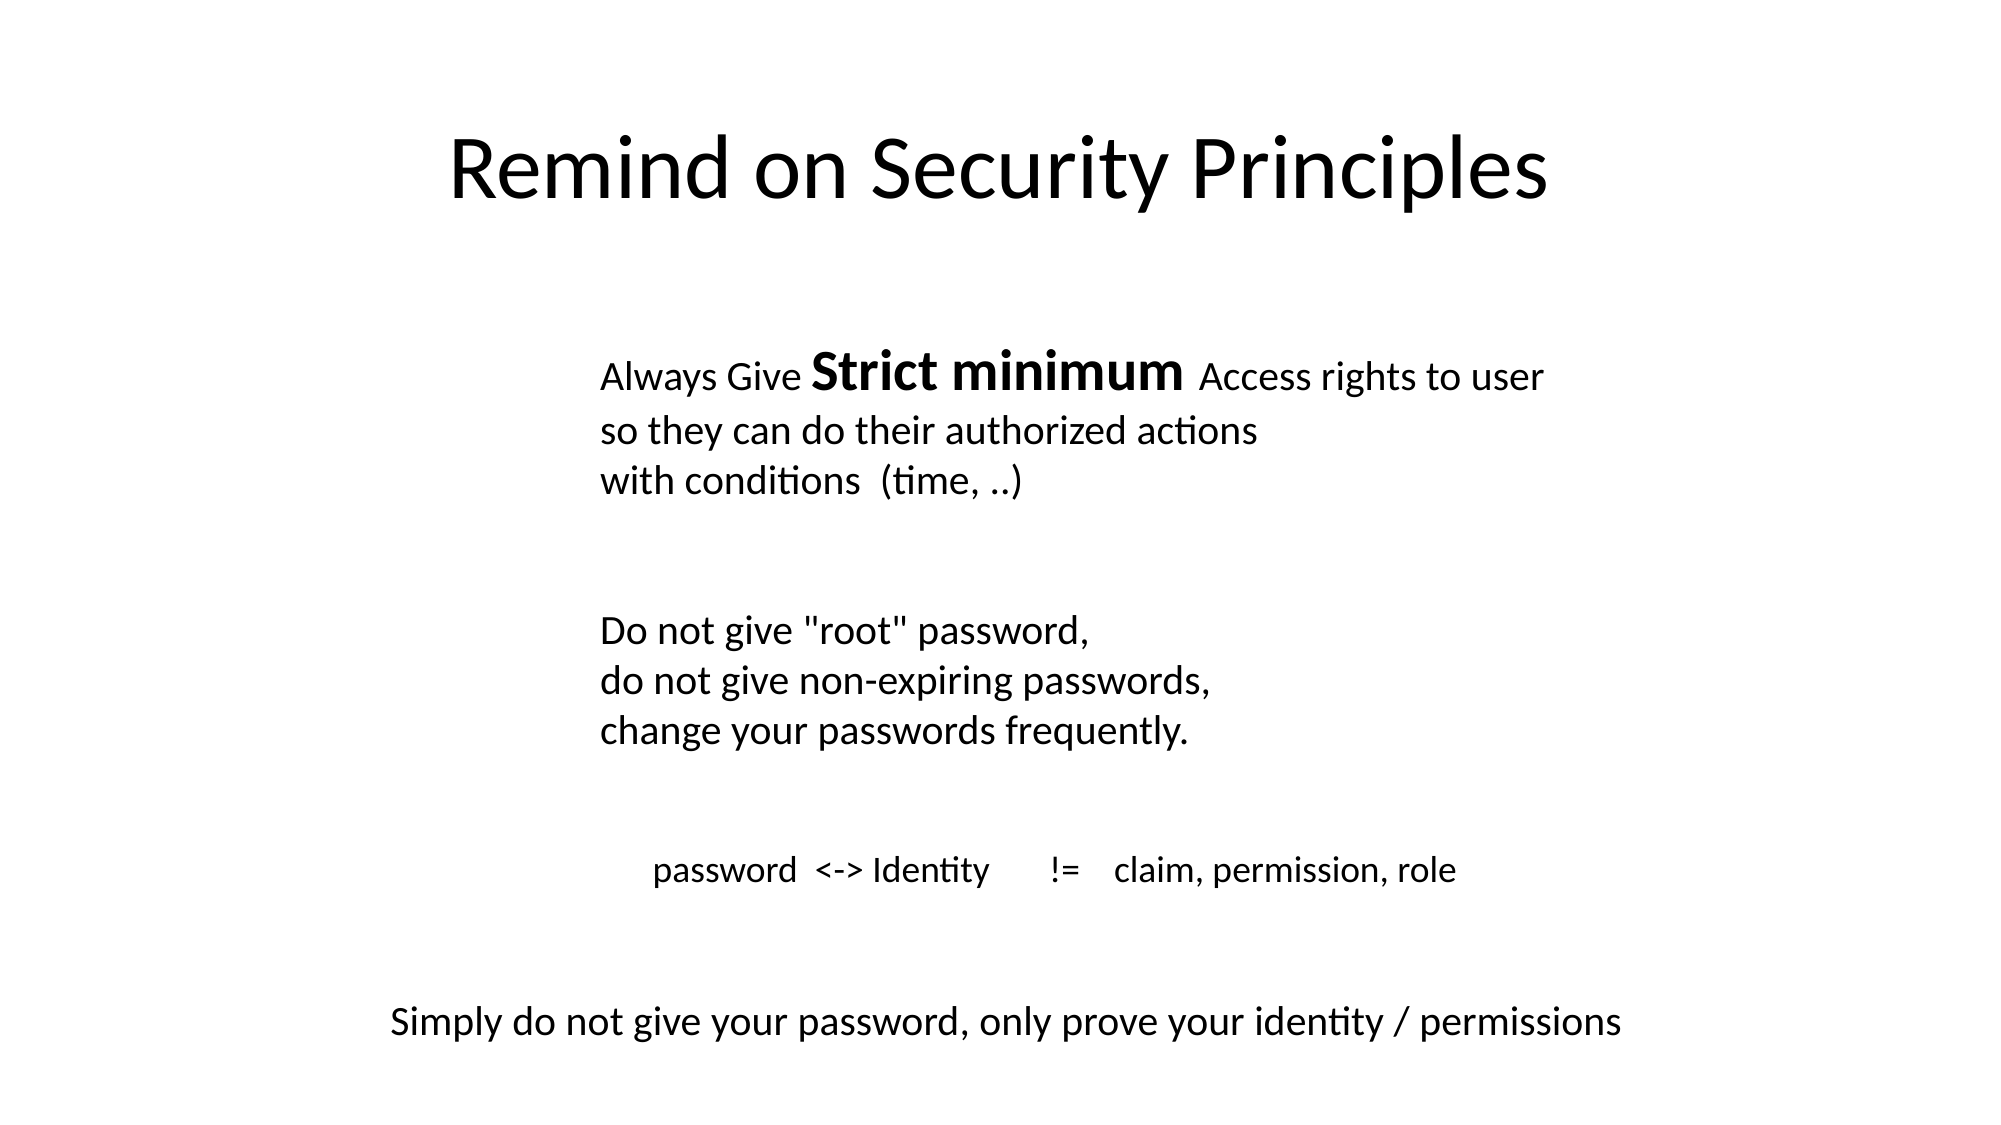

# Remind on Security Principles
Always Give Strict minimum Access rights to user
so they can do their authorized actions
with conditions  (time, ..)

Do not give "root" password,
do not give non-expiring passwords,
change your passwords frequently.

password  <-> Identity       !=    claim, permission, role
Simply do not give your password, only prove your identity / permissions